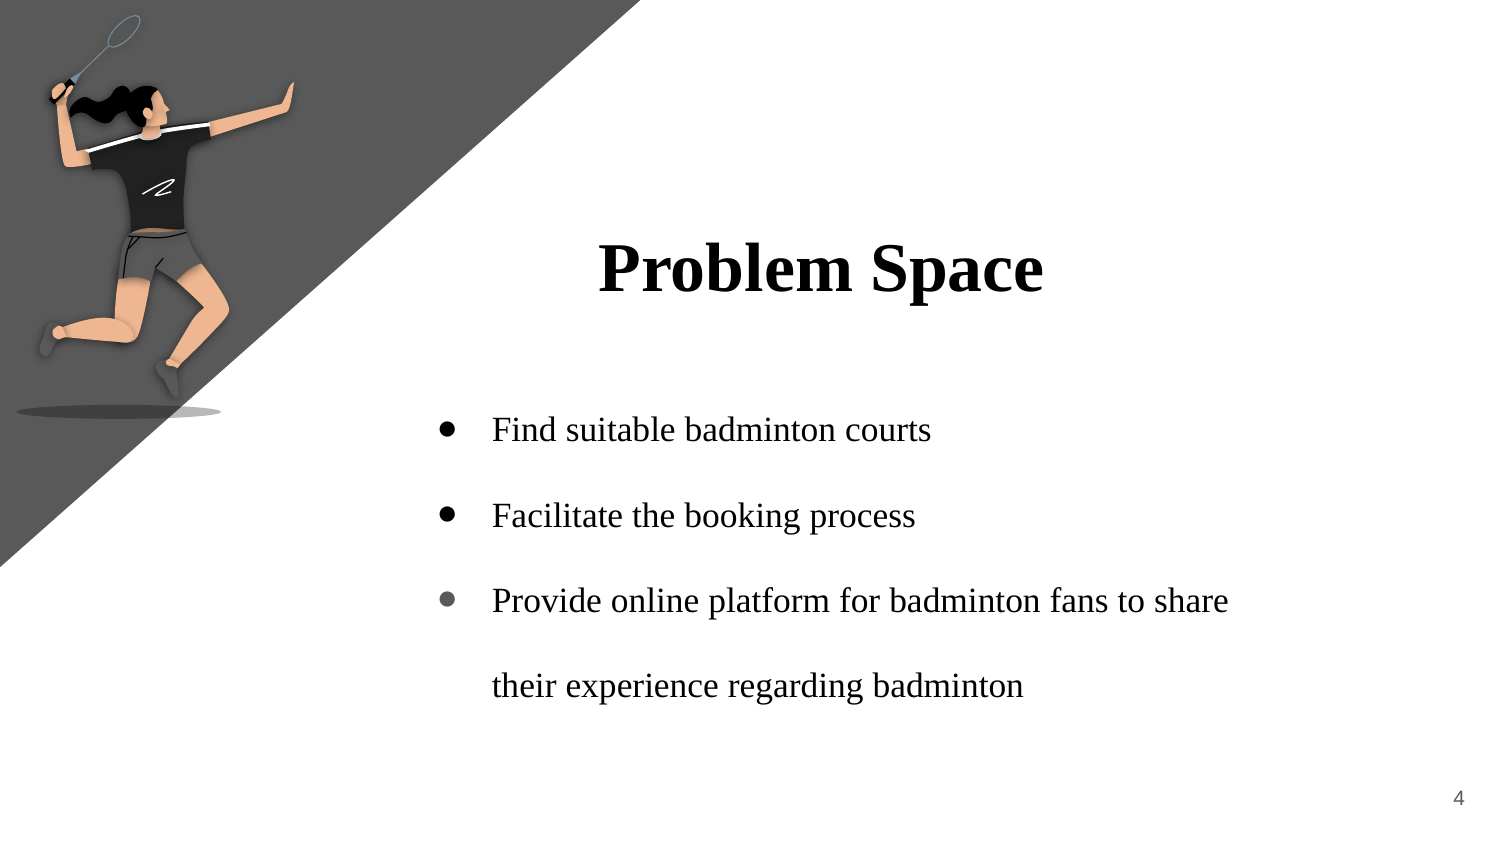

2022
CSC318  Group C12 Present
# Problem Space
Find suitable badminton courts
Facilitate the booking process
Provide online platform for badminton fans to share their experience regarding badminton

4